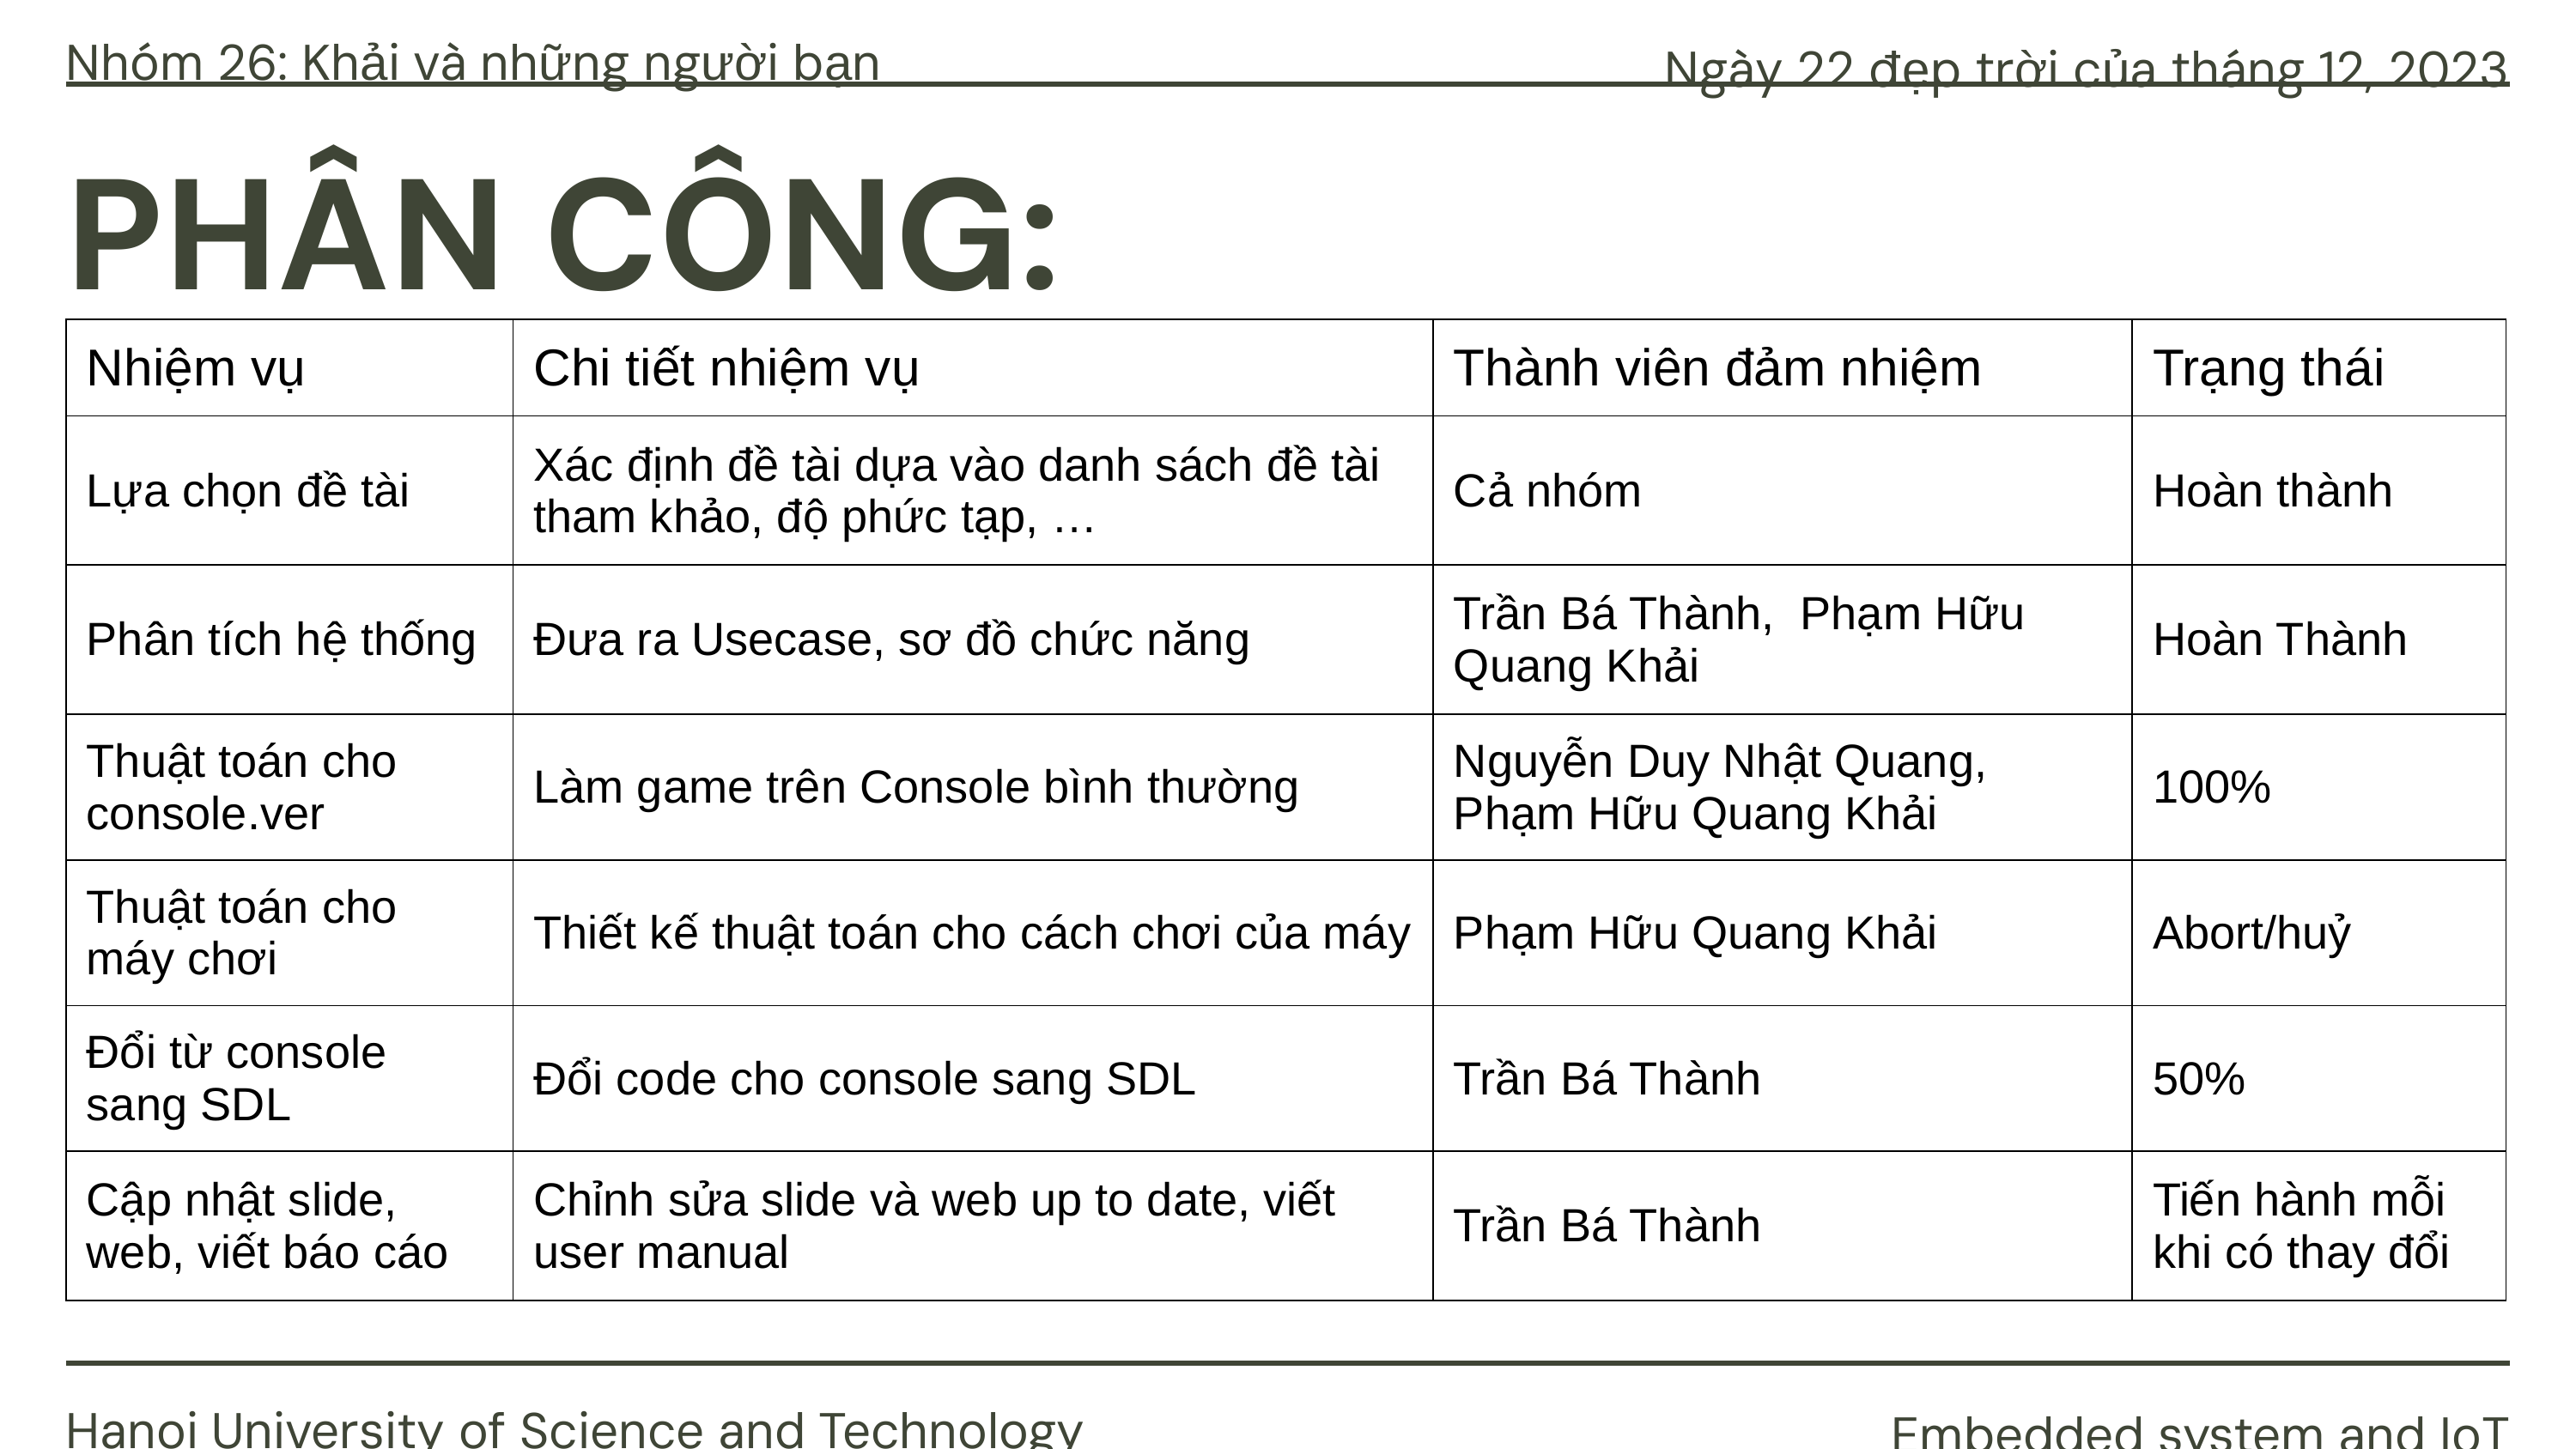

Nhóm 26: Khải và những người bạn
Ngày 22 đẹp trời của tháng 12, 2023
PHÂN CÔNG:
| Nhiệm vụ | Chi tiết nhiệm vụ | Thành viên đảm nhiệm | Trạng thái |
| --- | --- | --- | --- |
| Lựa chọn đề tài | Xác định đề tài dựa vào danh sách đề tài tham khảo, độ phức tạp, … | Cả nhóm | Hoàn thành |
| Phân tích hệ thống | Đưa ra Usecase, sơ đồ chức năng | Trần Bá Thành, Phạm Hữu Quang Khải | Hoàn Thành |
| Thuật toán cho console.ver | Làm game trên Console bình thường | Nguyễn Duy Nhật Quang, Phạm Hữu Quang Khải | 100% |
| Thuật toán cho máy chơi | Thiết kế thuật toán cho cách chơi của máy | Phạm Hữu Quang Khải | Abort/huỷ |
| Đổi từ console sang SDL | Đổi code cho console sang SDL | Trần Bá Thành | 50% |
| Cập nhật slide, web, viết báo cáo | Chỉnh sửa slide và web up to date, viết user manual | Trần Bá Thành | Tiến hành mỗi khi có thay đổi |
Hanoi University of Science and Technology
Embedded system and IoT